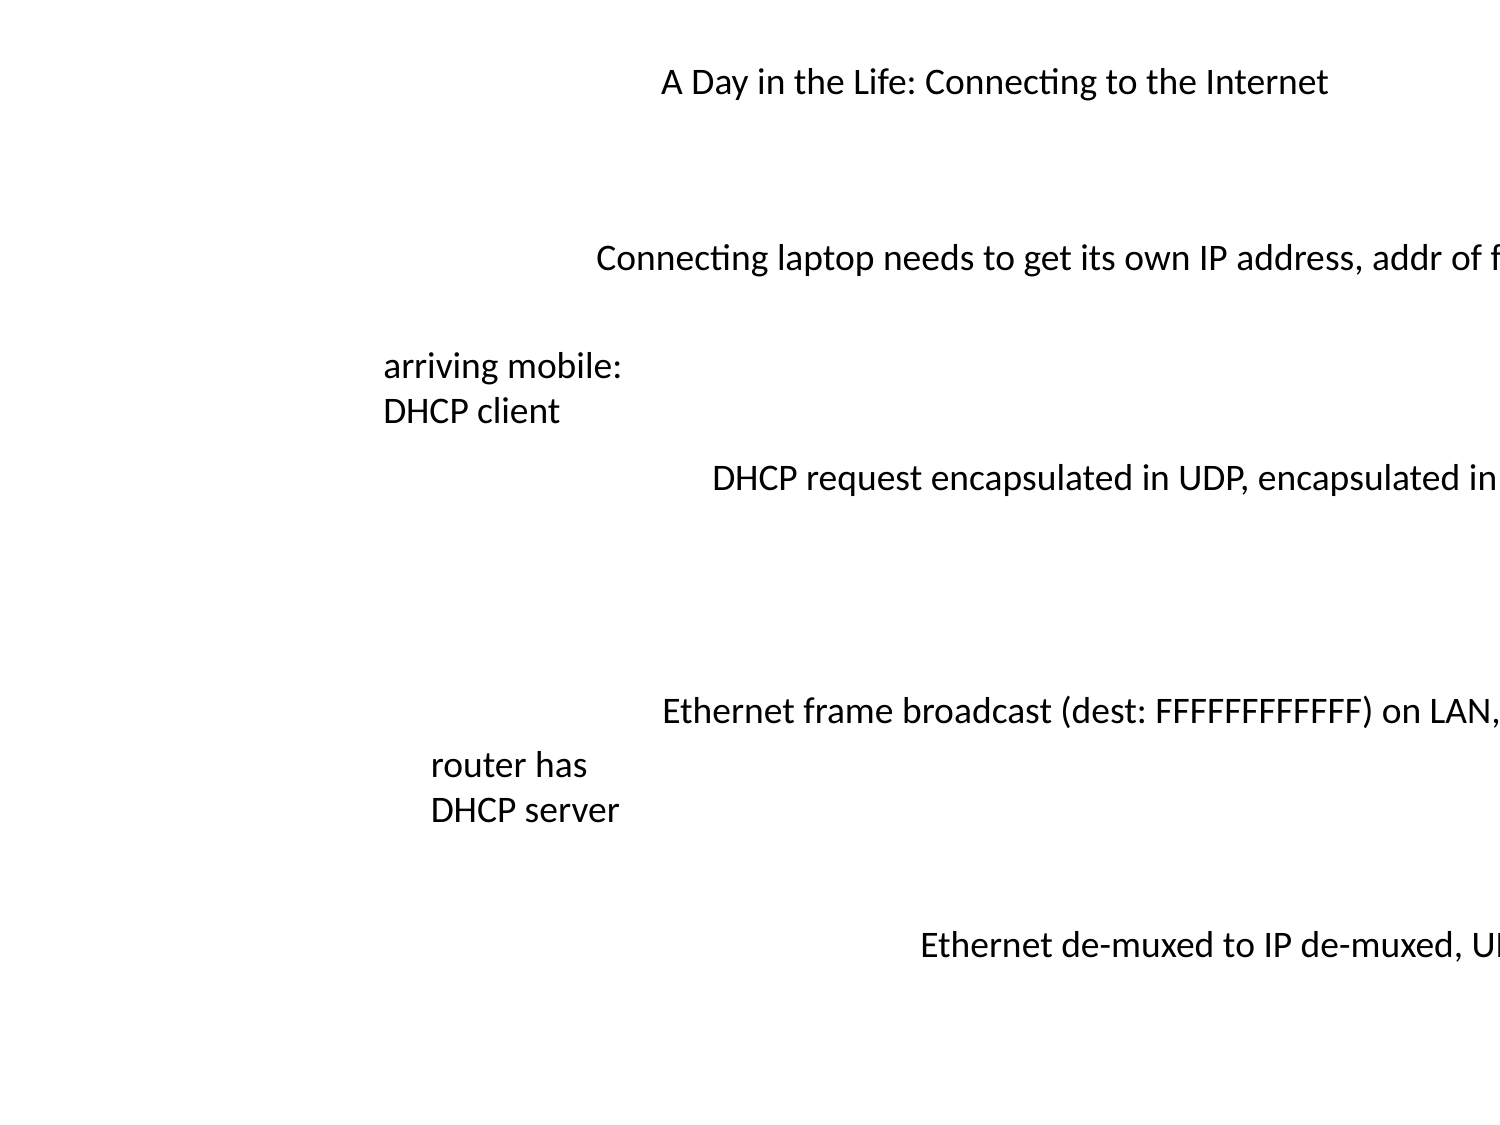

A Day in the Life: Connecting to the Internet
Connecting laptop needs to get its own IP address, addr of first-hop router, addr of DNS server: use DHCP

arriving mobile:
DHCP client
DHCP request encapsulated in UDP, encapsulated in IP, encapsulated in 802.3 Ethernet

Ethernet frame broadcast (dest: FFFFFFFFFFFF) on LAN, received at router running DHCP server

router has
DHCP server
Ethernet de-muxed to IP de-muxed, UDP de-muxed to DHCP